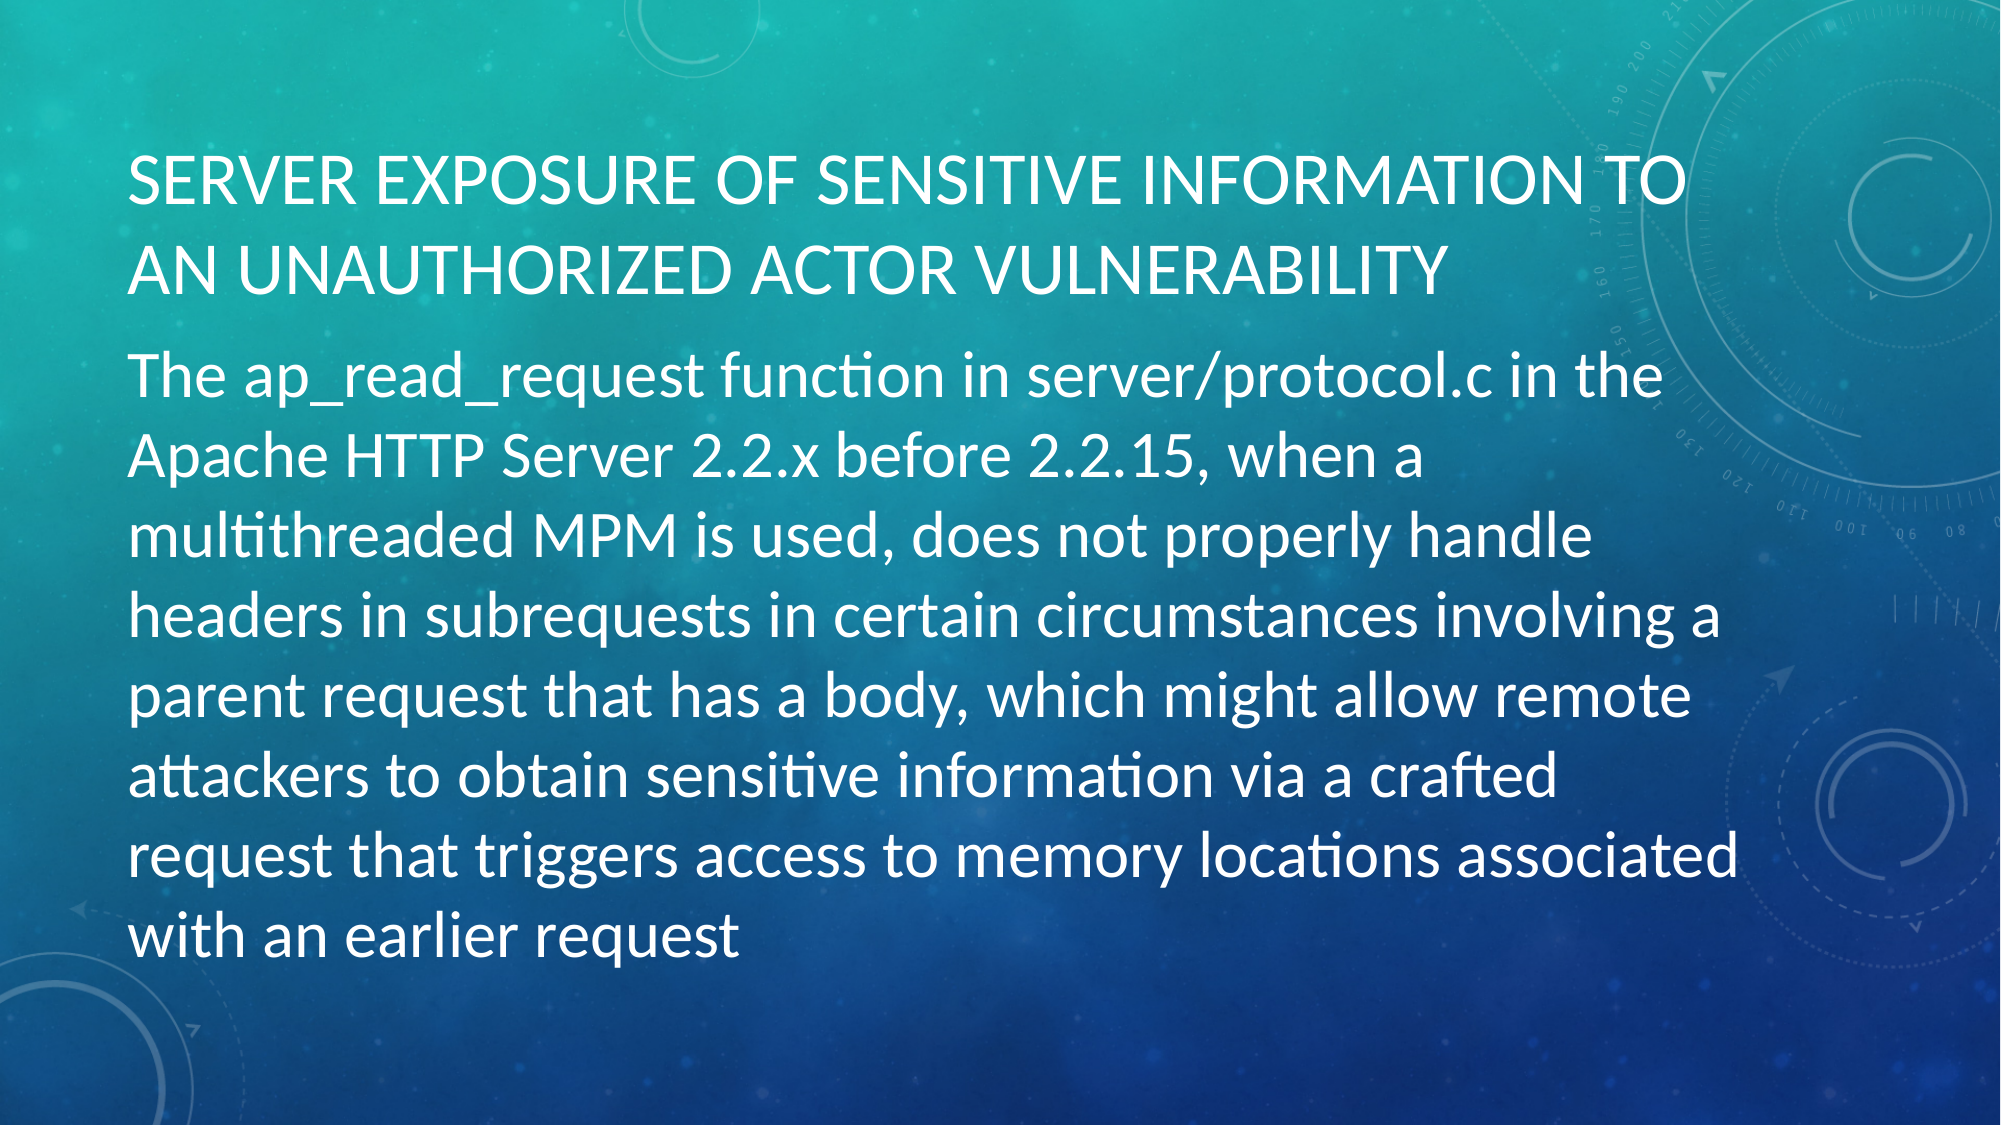

# Server Exposure of Sensitive Information to an Unauthorized Actor Vulnerability
The ap_read_request function in server/protocol.c in the Apache HTTP Server 2.2.x before 2.2.15, when a multithreaded MPM is used, does not properly handle headers in subrequests in certain circumstances involving a parent request that has a body, which might allow remote attackers to obtain sensitive information via a crafted request that triggers access to memory locations associated with an earlier request